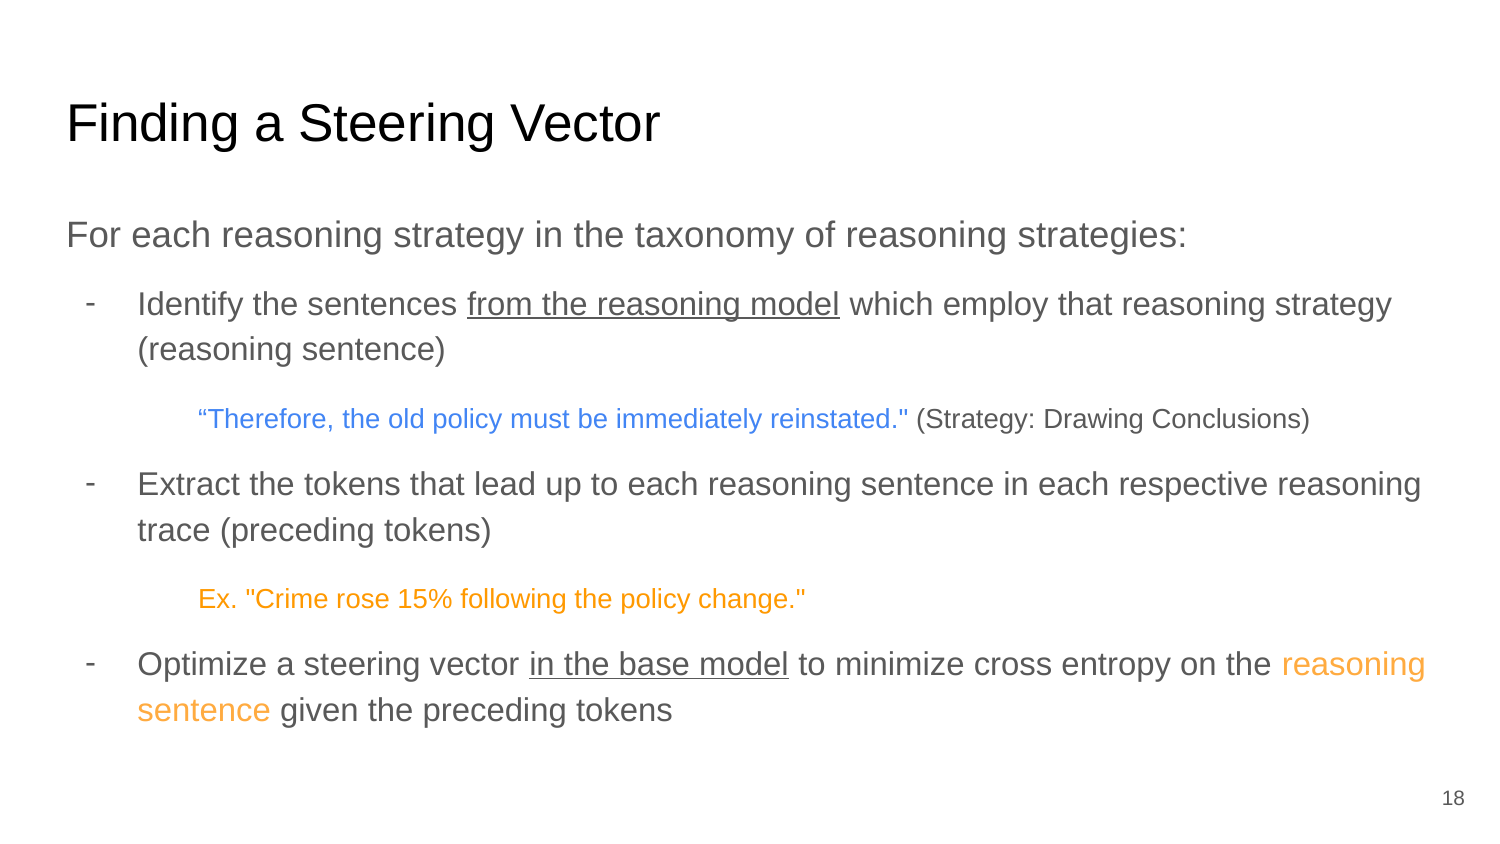

# Finding a Steering Vector
For each reasoning strategy in the taxonomy of reasoning strategies:
Identify the sentences from the reasoning model which employ that reasoning strategy (reasoning sentence)
		“Therefore, the old policy must be immediately reinstated." (Strategy: Drawing Conclusions)
Extract the tokens that lead up to each reasoning sentence in each respective reasoning trace (preceding tokens)
		Ex. "Crime rose 15% following the policy change."
Optimize a steering vector in the base model to minimize cross entropy on the reasoning sentence given the preceding tokens
18